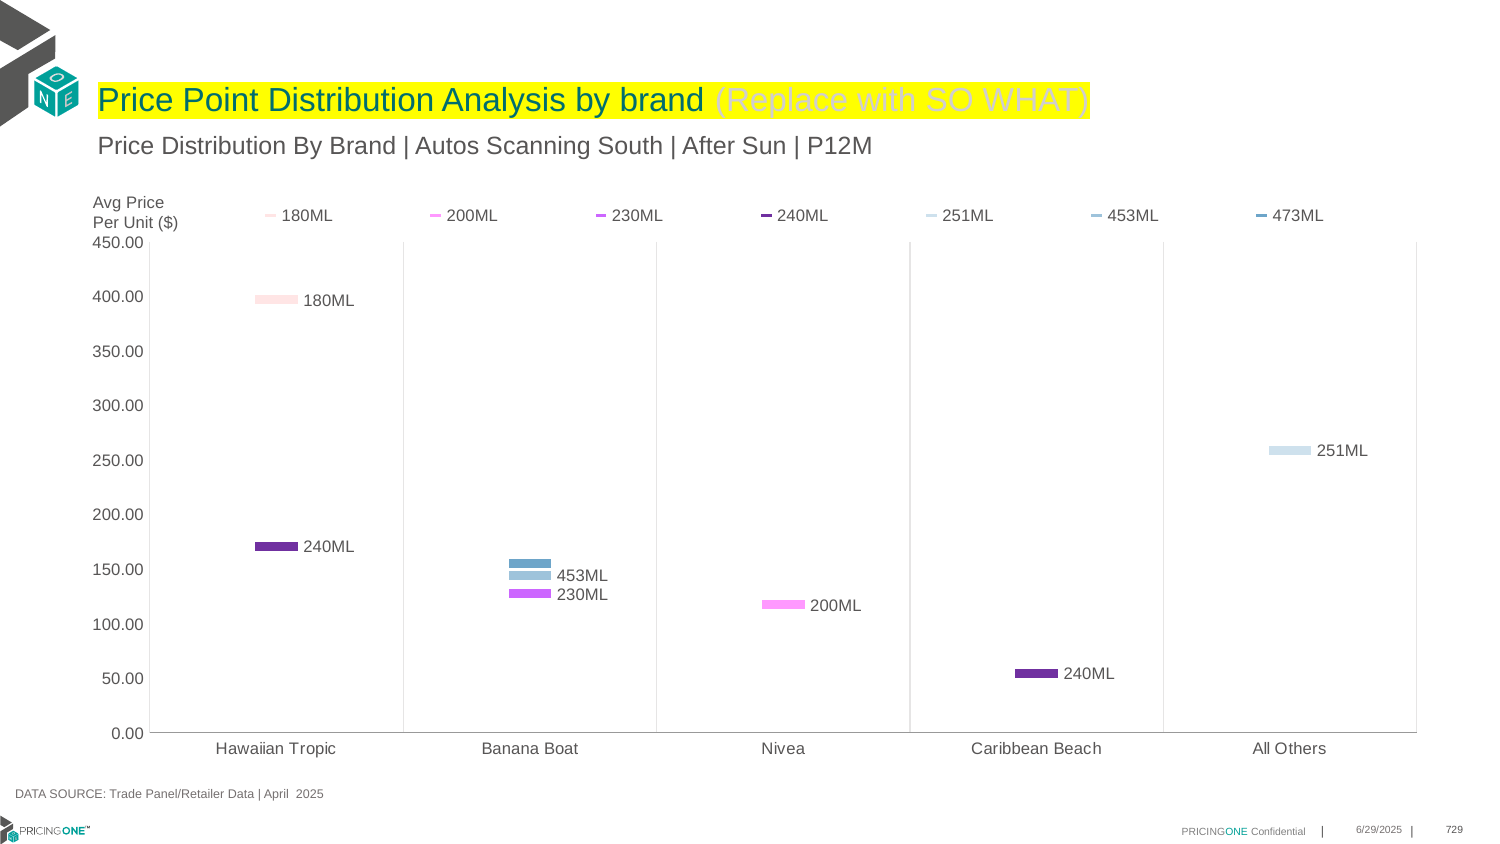

# Price Point Distribution Analysis by brand (Replace with SO WHAT)
Price Distribution By Brand | Autos Scanning South | After Sun | P12M

### Chart

| Category | 180ML | 200ML | 230ML | 240ML | 251ML | 453ML | 473ML |
|---|---|---|---|---|---|---|---|
| Hawaiian Tropic | 397.0 | None | None | 170.9725 | None | None | None |
| Banana Boat | None | None | 127.4342 | None | None | 144.4607 | 155.3547 |
| Nivea | None | 117.3258 | None | None | None | None | None |
| Caribbean Beach | None | None | None | 54.3689 | None | None | None |
| All Others | None | None | None | None | 258.61 | None | None |
Avg Price
Per Unit ($)
DATA SOURCE: Trade Panel/Retailer Data | April  2025
6/29/2025
729